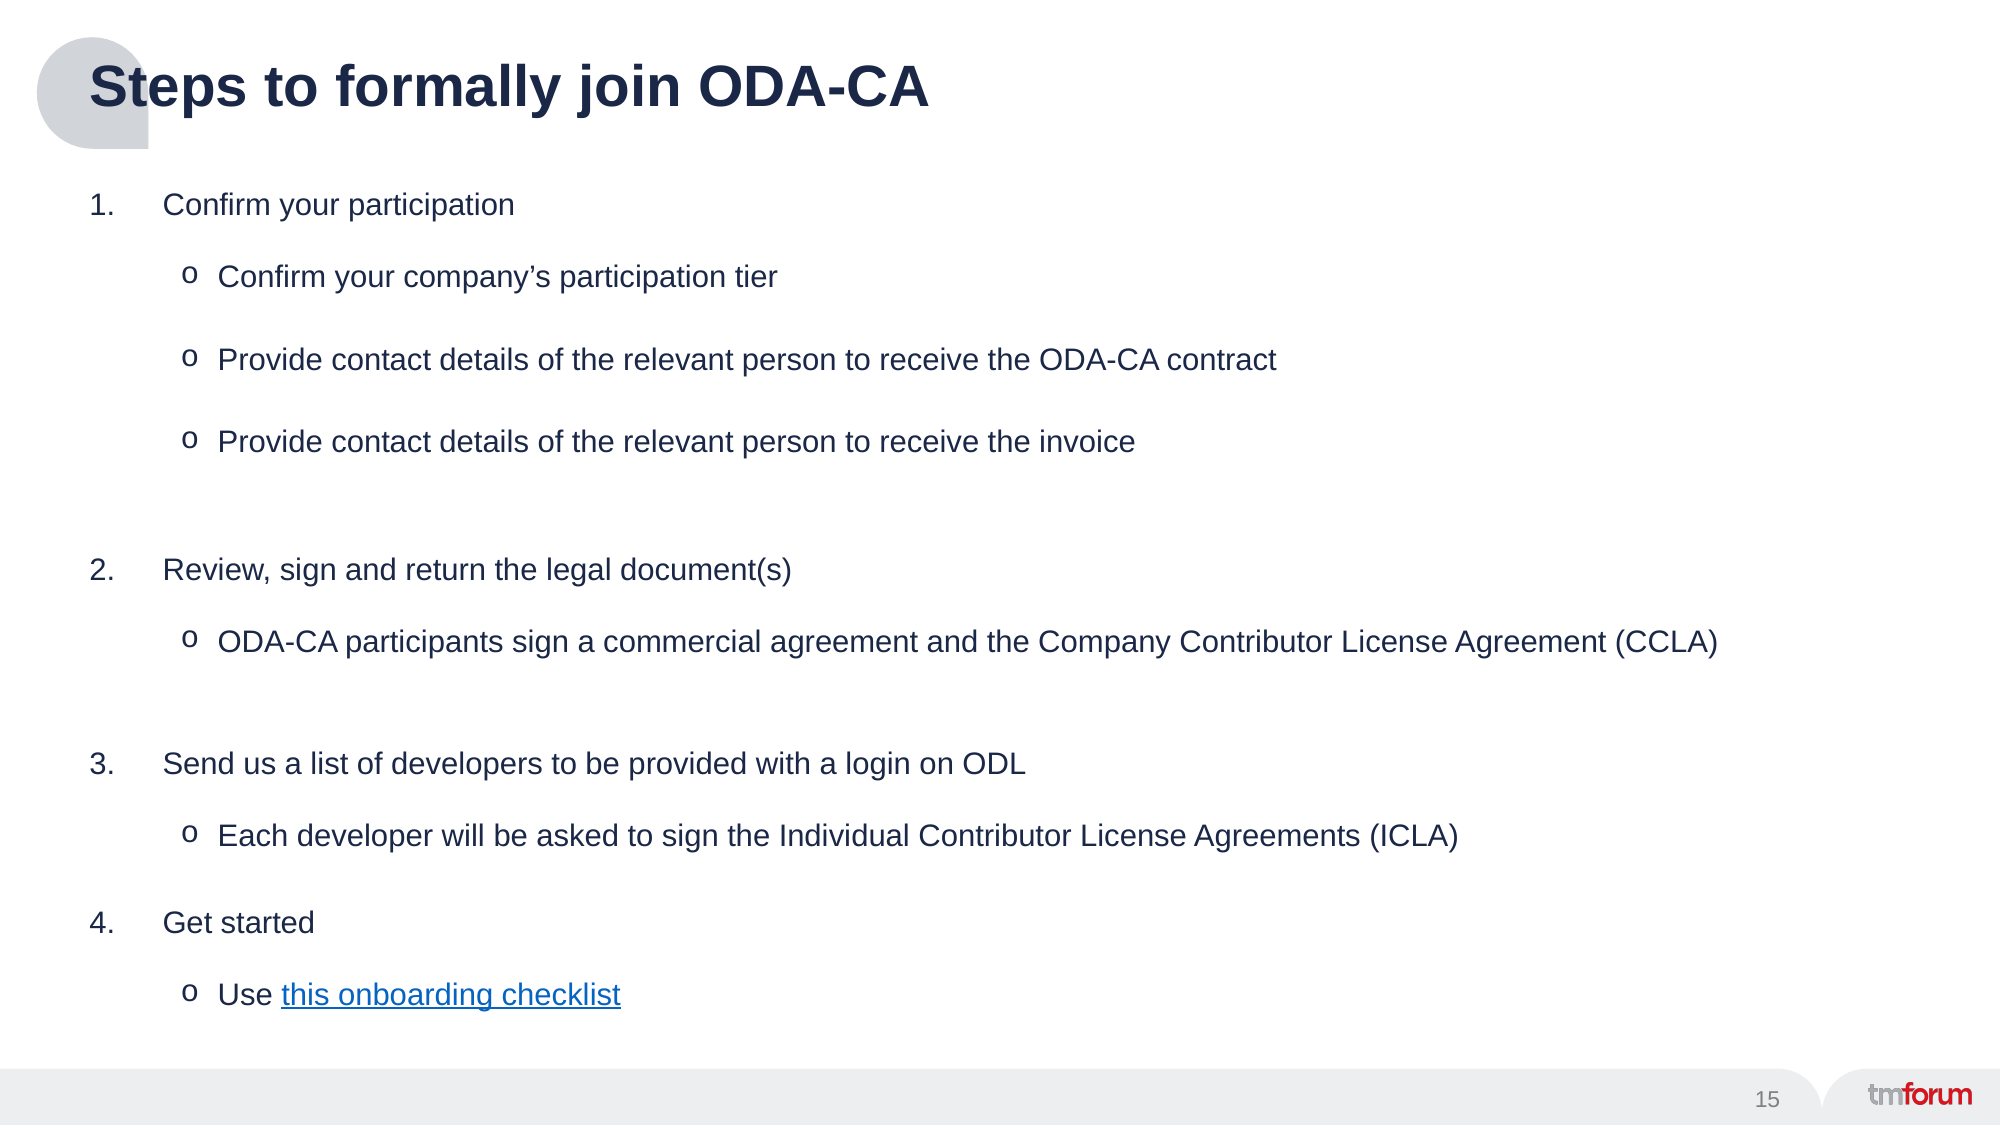

# Steps to formally join ODA-CA
Confirm your participation
Confirm your company’s participation tier
Provide contact details of the relevant person to receive the ODA-CA contract
Provide contact details of the relevant person to receive the invoice
Review, sign and return the legal document(s)
ODA-CA participants sign a commercial agreement and the Company Contributor License Agreement (CCLA)
Send us a list of developers to be provided with a login on ODL
Each developer will be asked to sign the Individual Contributor License Agreements (ICLA)
Get started
Use this onboarding checklist